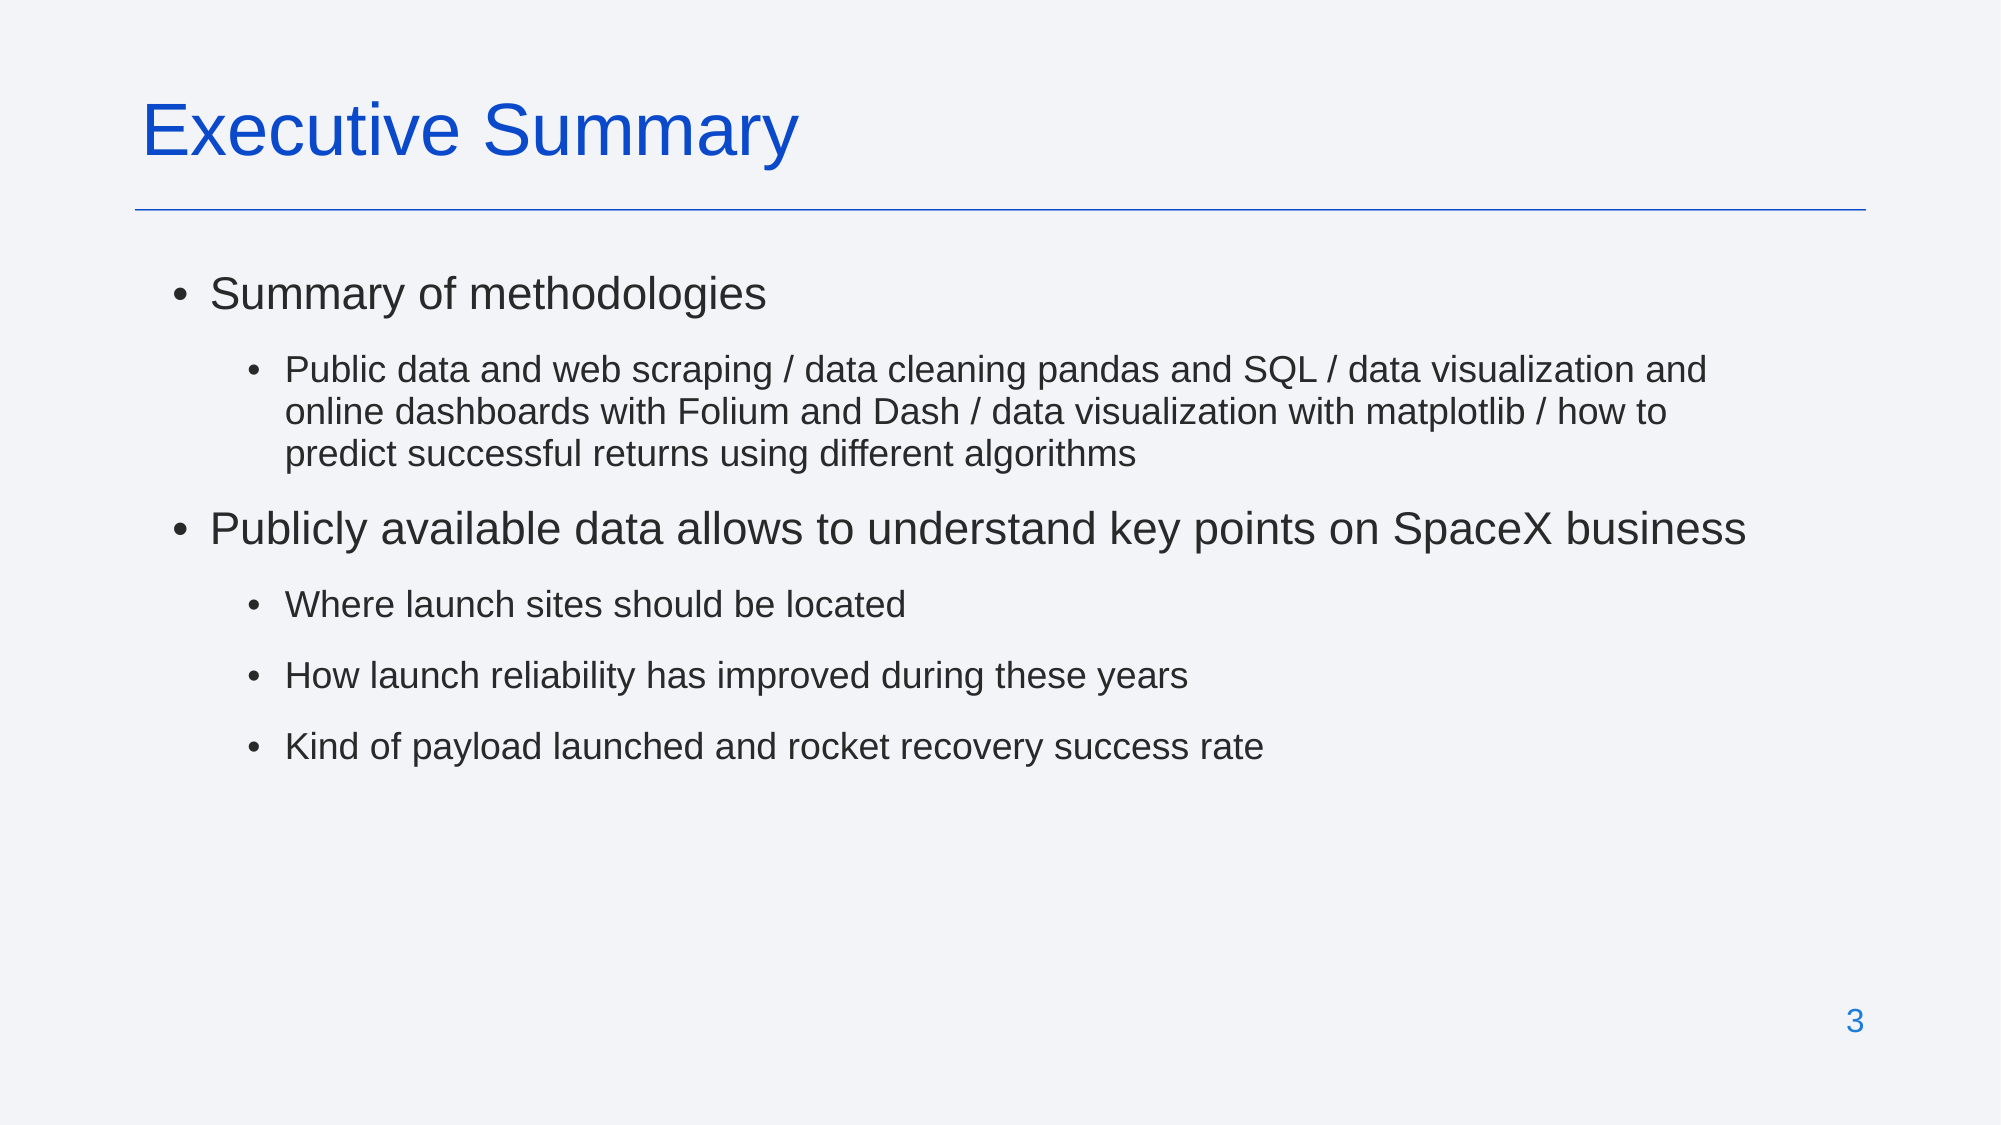

Executive Summary
Summary of methodologies
Public data and web scraping / data cleaning pandas and SQL / data visualization and online dashboards with Folium and Dash / data visualization with matplotlib / how to predict successful returns using different algorithms
Publicly available data allows to understand key points on SpaceX business
Where launch sites should be located
How launch reliability has improved during these years
Kind of payload launched and rocket recovery success rate
3